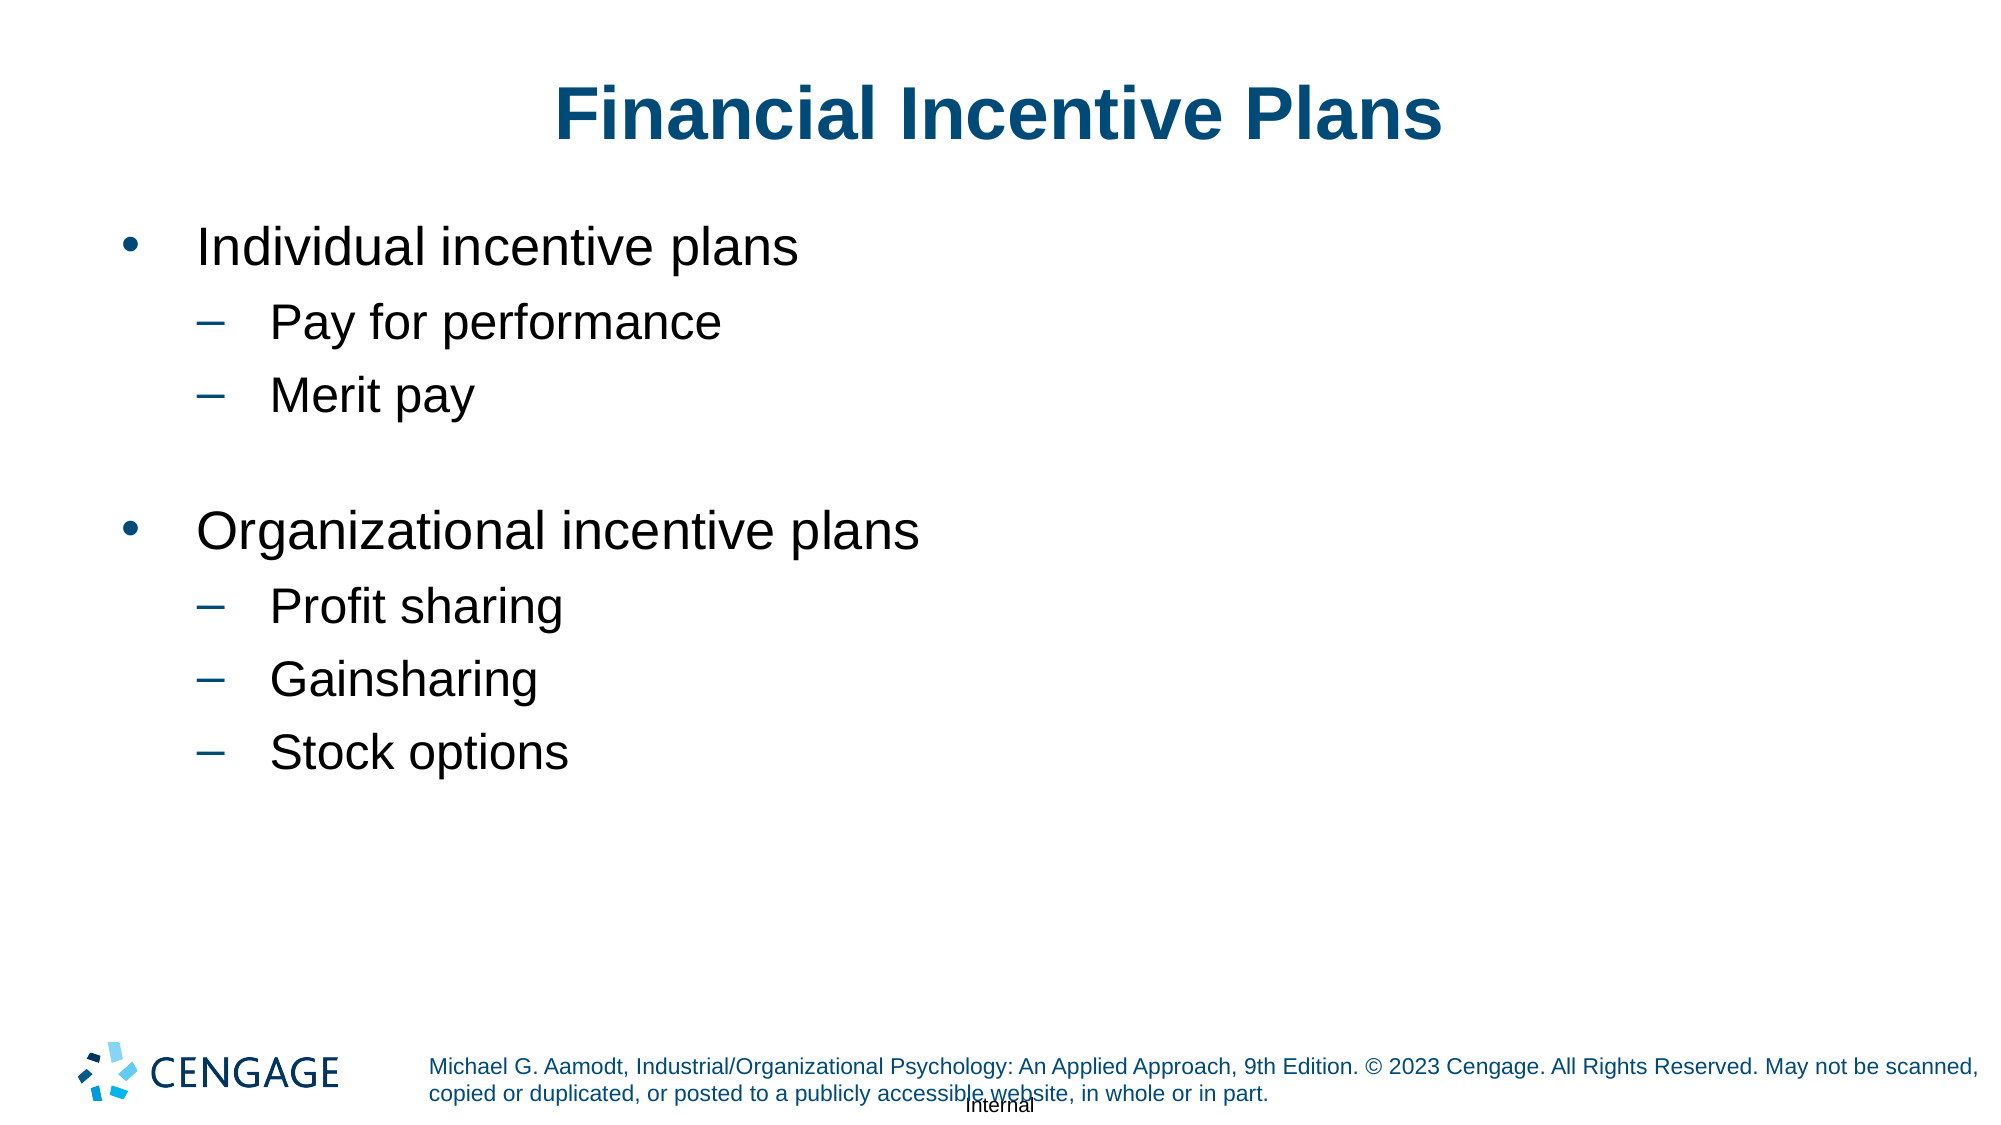

# Financial Incentive Plans
Individual incentive plans
Pay for performance
Merit pay
Organizational incentive plans
Profit sharing
Gainsharing
Stock options